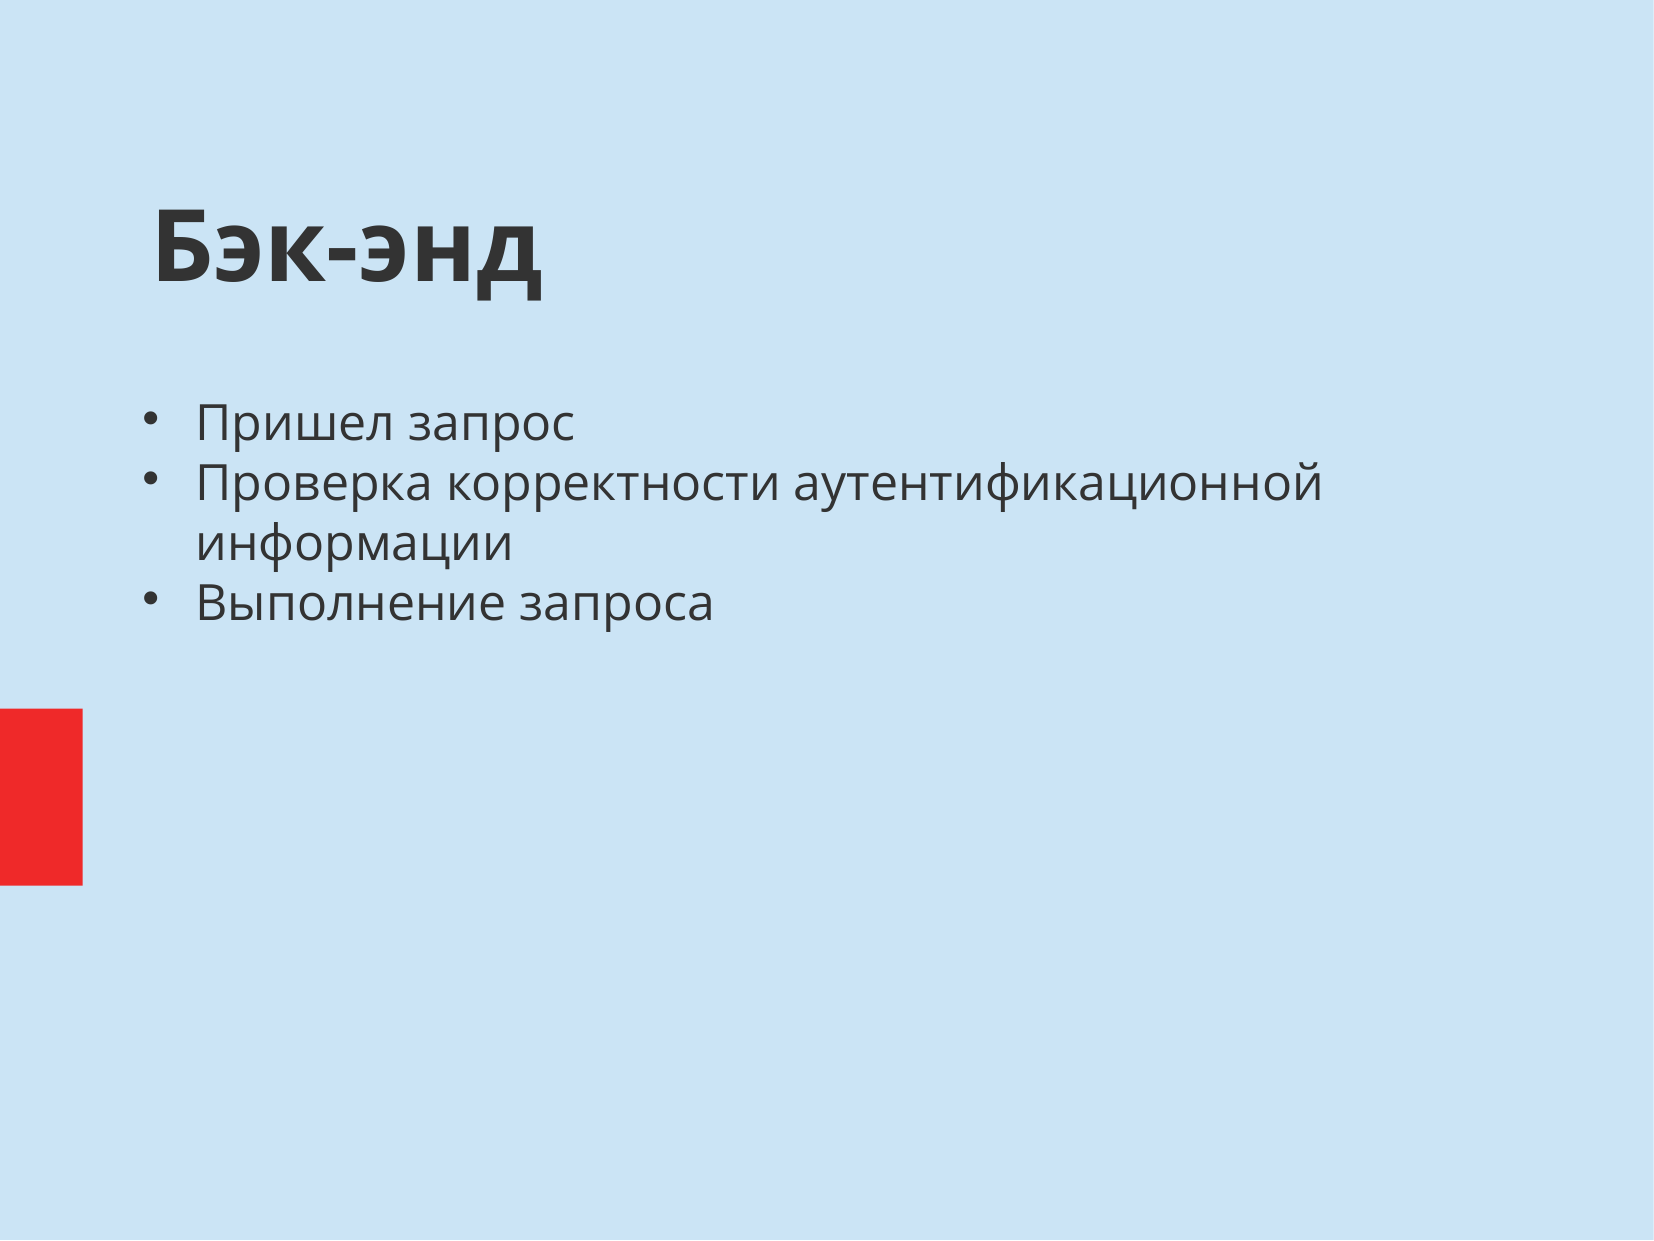

Бэк-энд
Пришел запрос
Проверка корректности аутентификационной информации
Выполнение запроса